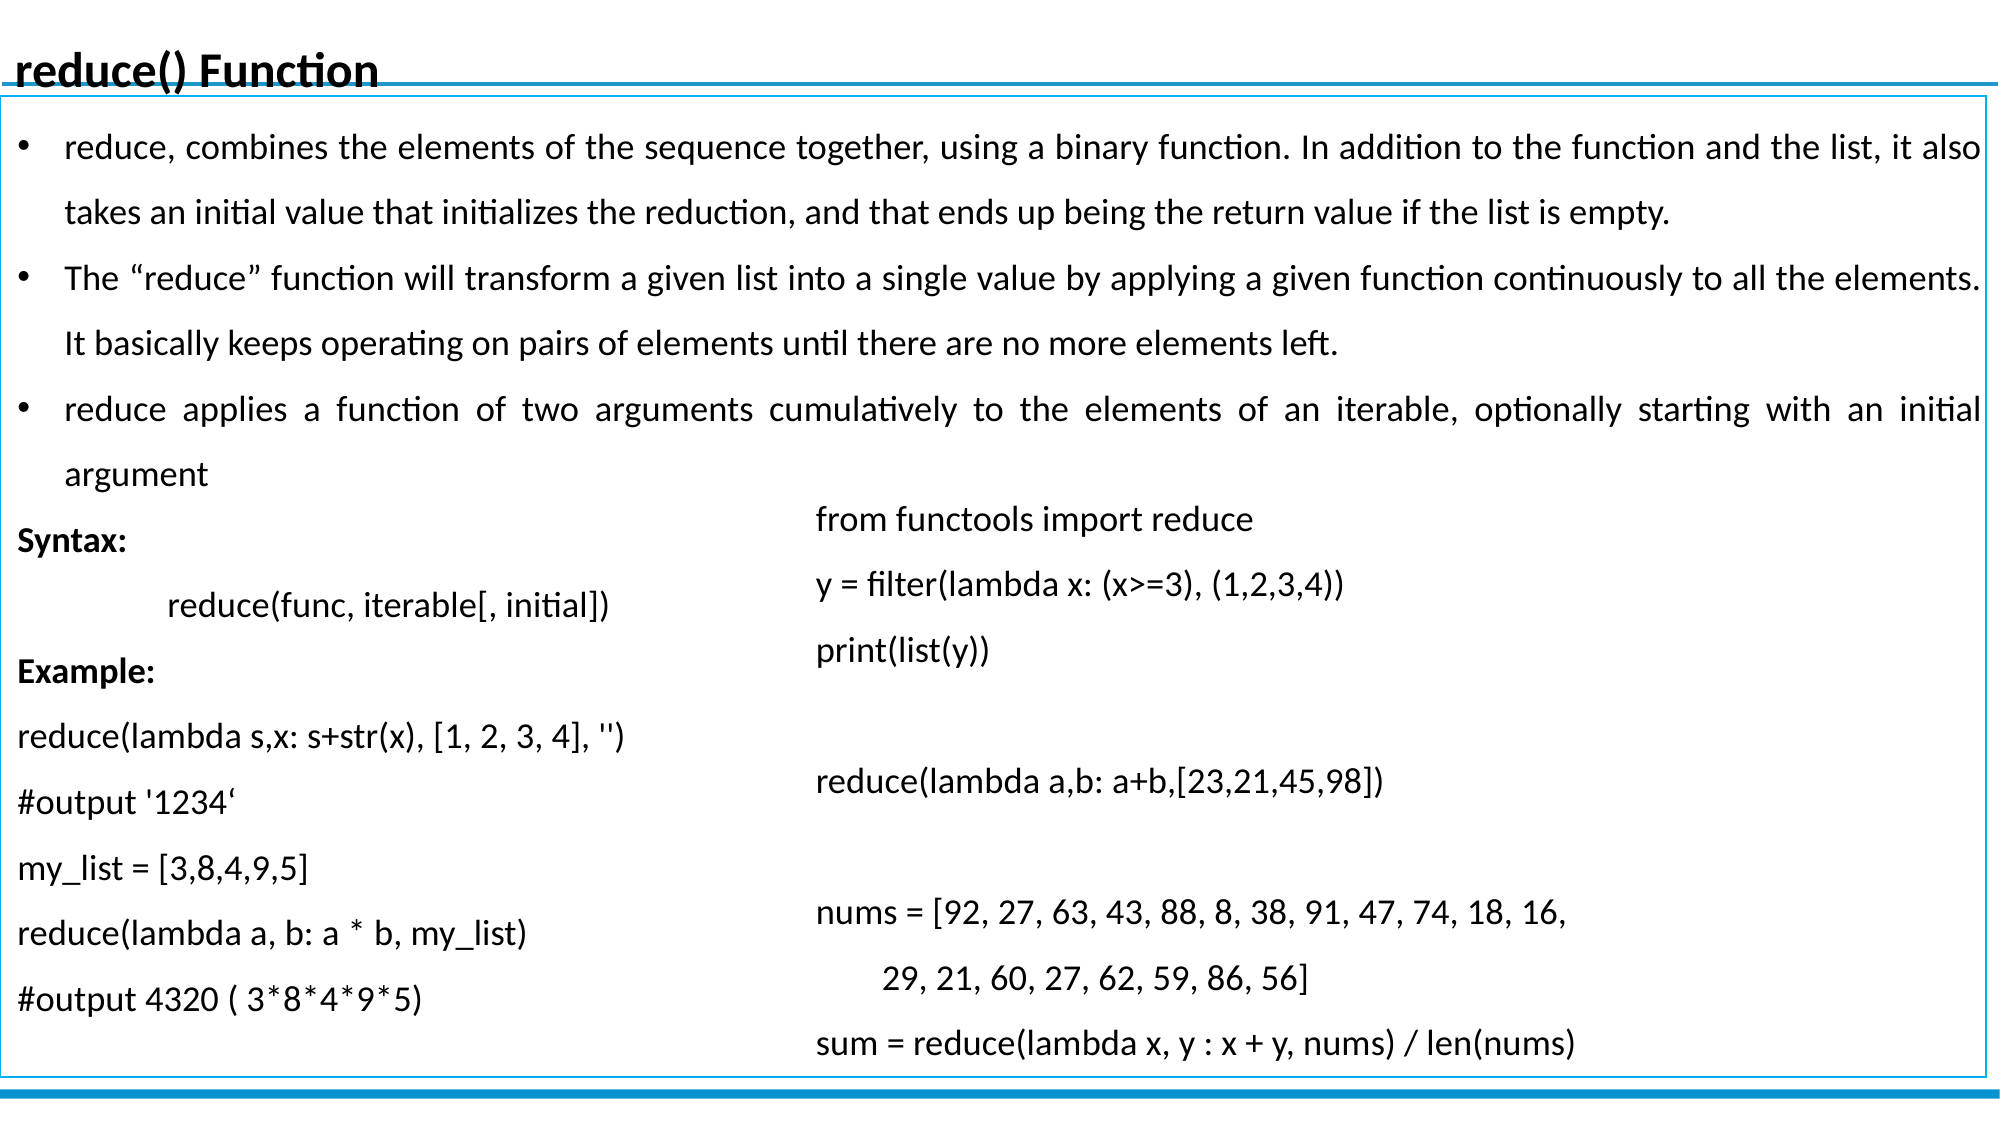

reduce() Function

reduce, combines the elements of the sequence together, using a binary function. In addition to the function and the list, it also takes an initial value that initializes the reduction, and that ends up being the return value if the list is empty.
The “reduce” function will transform a given list into a single value by applying a given function continuously to all the elements. It basically keeps operating on pairs of elements until there are no more elements left.
reduce applies a function of two arguments cumulatively to the elements of an iterable, optionally starting with an initial argument
Syntax:
	reduce(func, iterable[, initial])
Example:
reduce(lambda s,x: s+str(x), [1, 2, 3, 4], '')
#output '1234‘
my_list = [3,8,4,9,5]
reduce(lambda a, b: a * b, my_list)
#output 4320 ( 3*8*4*9*5)
from functools import reduce
y = filter(lambda x: (x>=3), (1,2,3,4))
print(list(y))

reduce(lambda a,b: a+b,[23,21,45,98])

nums = [92, 27, 63, 43, 88, 8, 38, 91, 47, 74, 18, 16,
        29, 21, 60, 27, 62, 59, 86, 56]
sum = reduce(lambda x, y : x + y, nums) / len(nums)